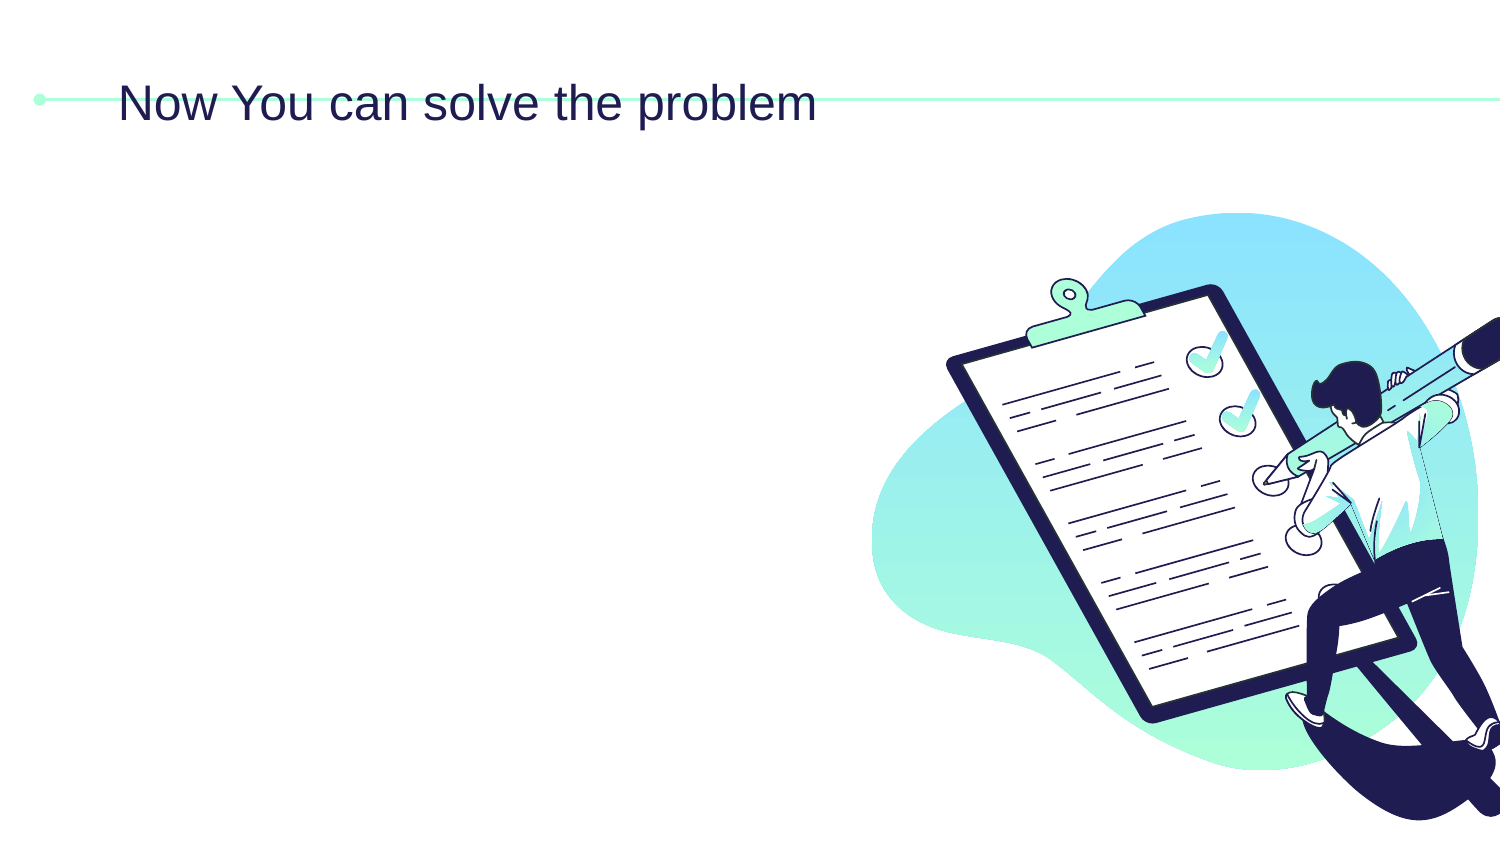

# Now You can solve the problem